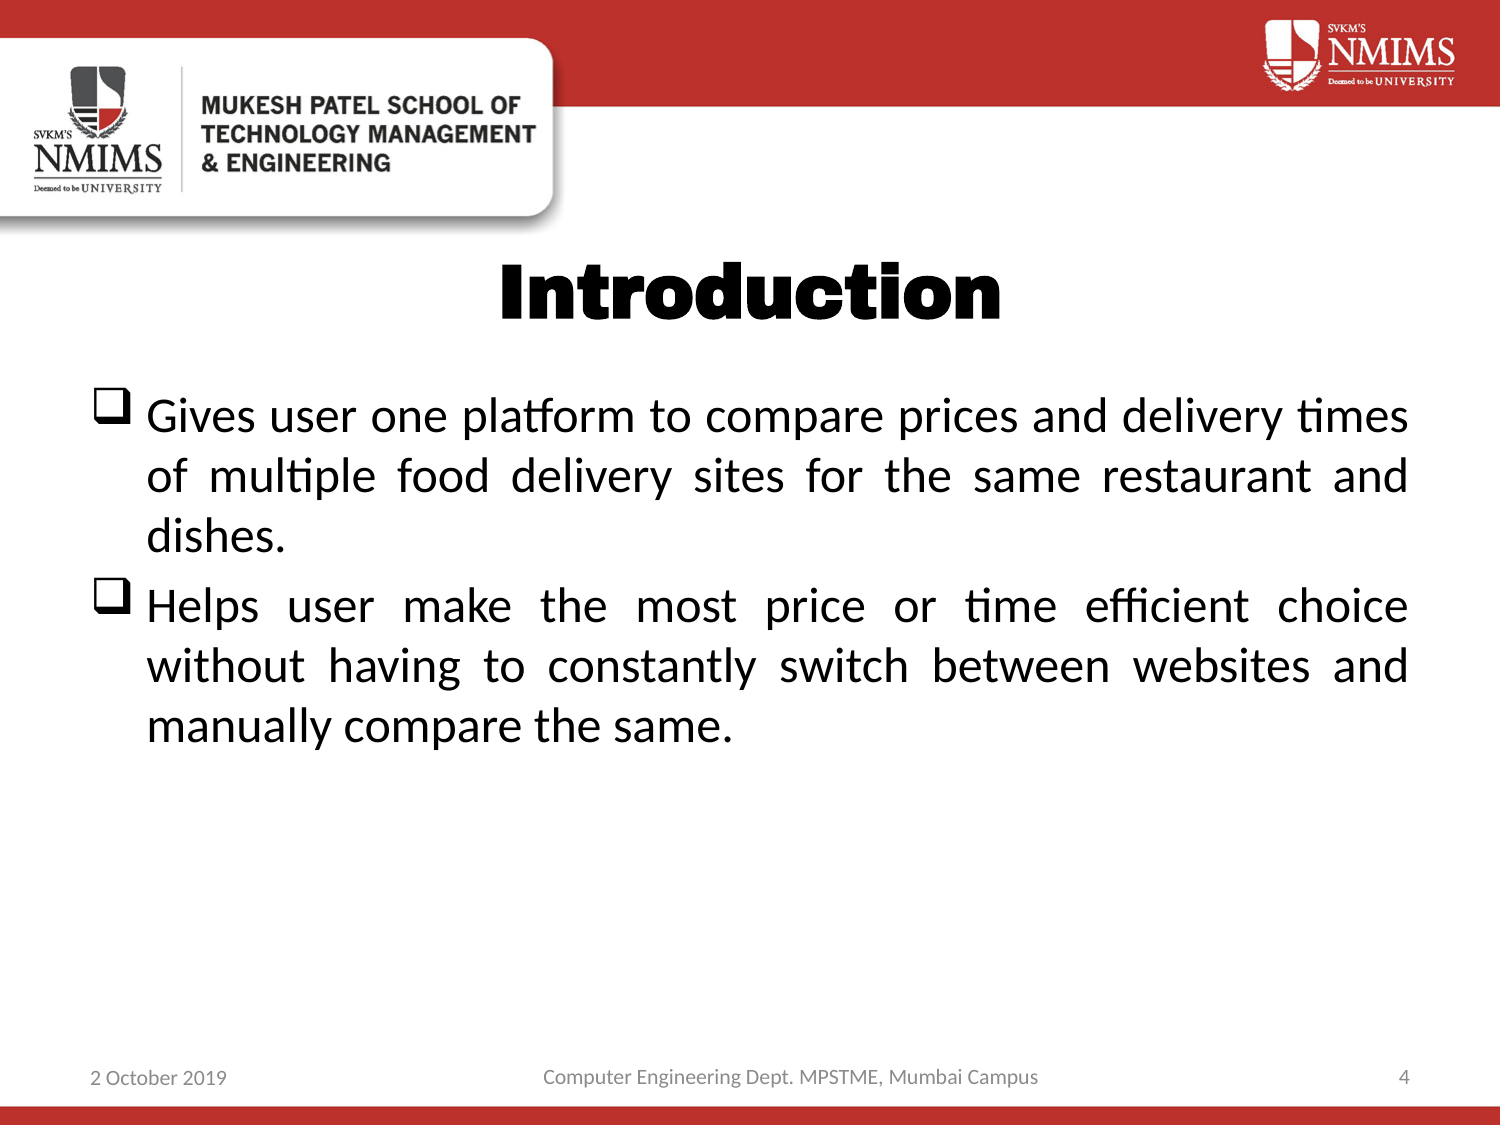

# Introduction
Gives user one platform to compare prices and delivery times of multiple food delivery sites for the same restaurant and dishes.
Helps user make the most price or time efficient choice without having to constantly switch between websites and manually compare the same.

Computer Engineering Dept. MPSTME, Mumbai Campus
4
2 October 2019